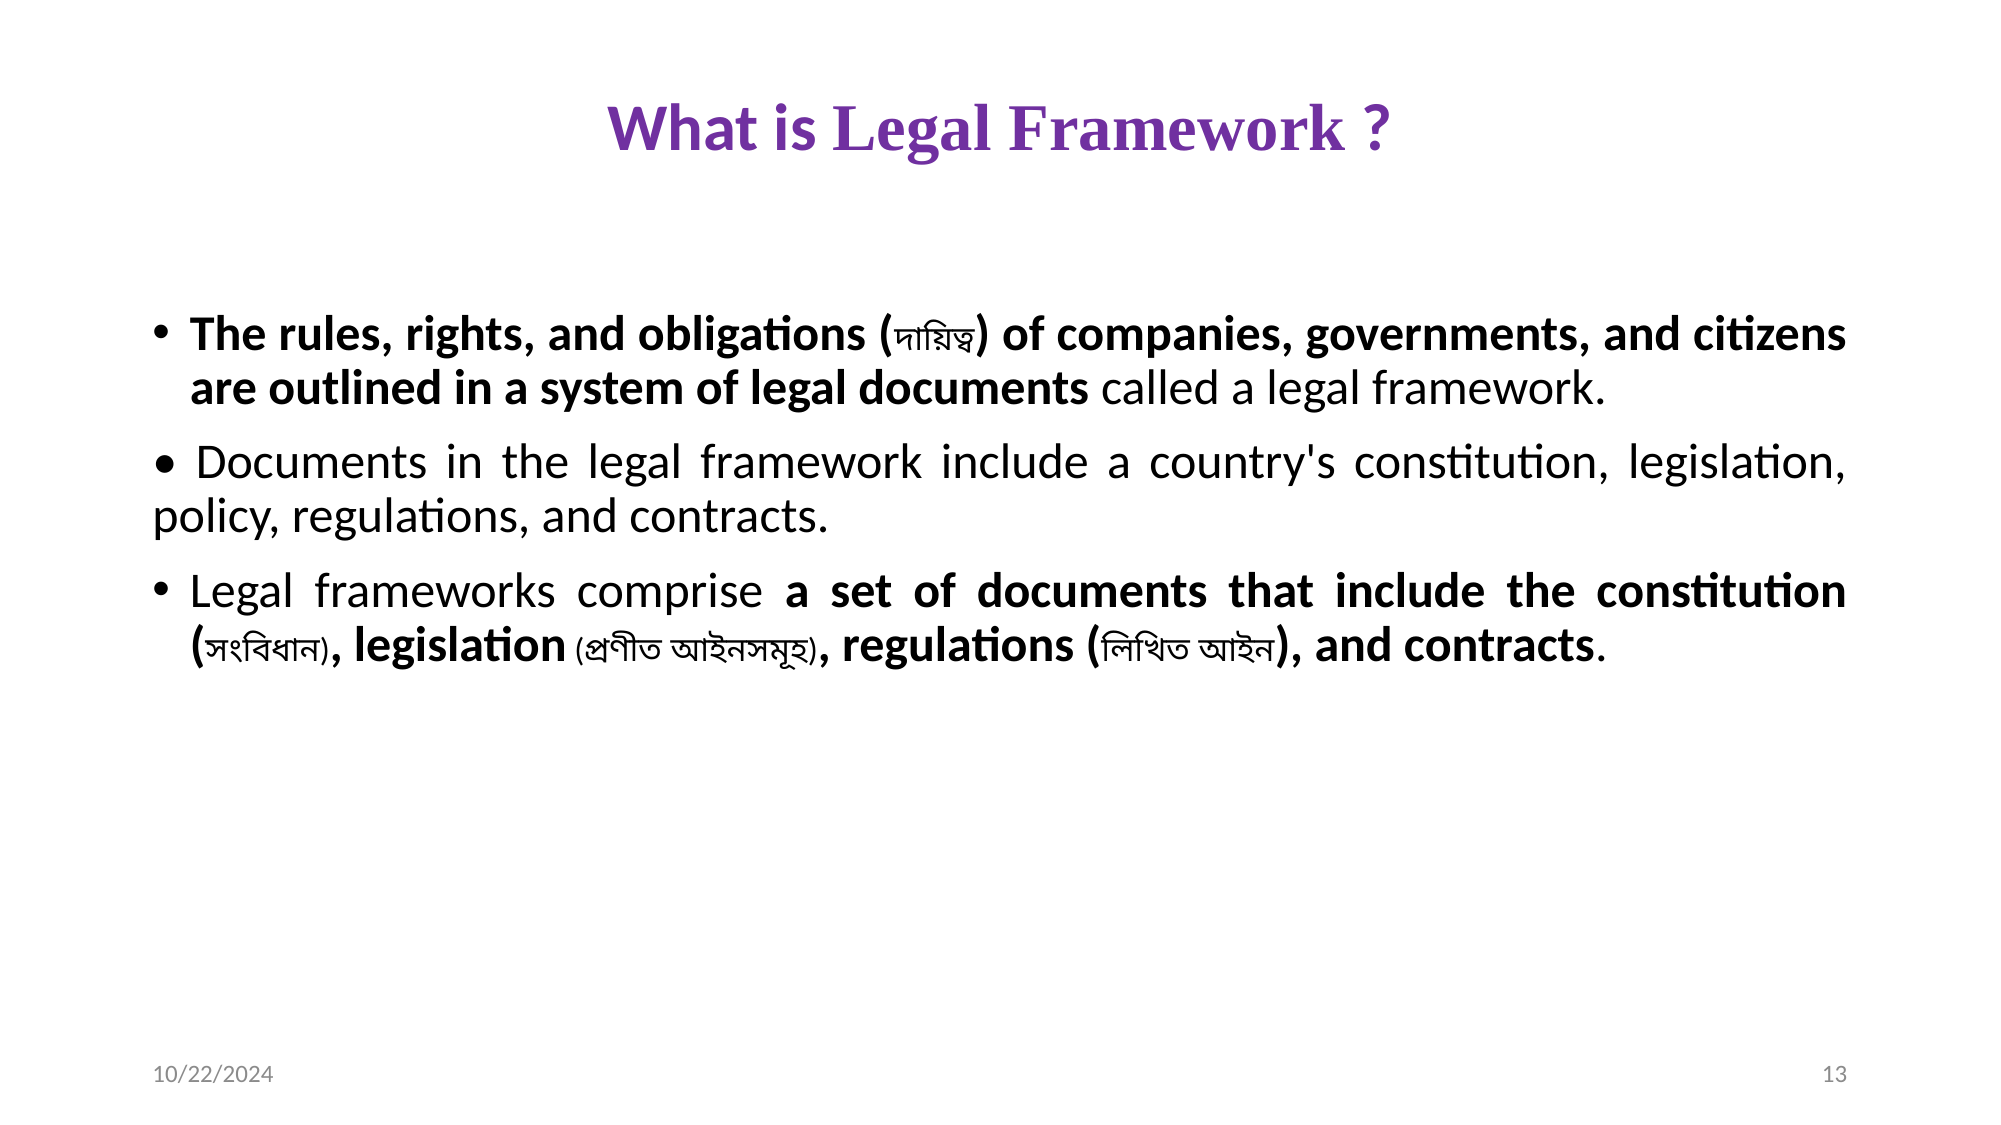

# What is Legal Framework ?
The rules, rights, and obligations (দায়িত্ব) of companies, governments, and citizens are outlined in a system of legal documents called a legal framework.
• Documents in the legal framework include a country's constitution, legislation, policy, regulations, and contracts.
Legal frameworks comprise a set of documents that include the constitution (সংবিধান), legislation (প্রণীত আইনসমূহ), regulations (লিখিত আইন), and contracts.

10/22/2024
13